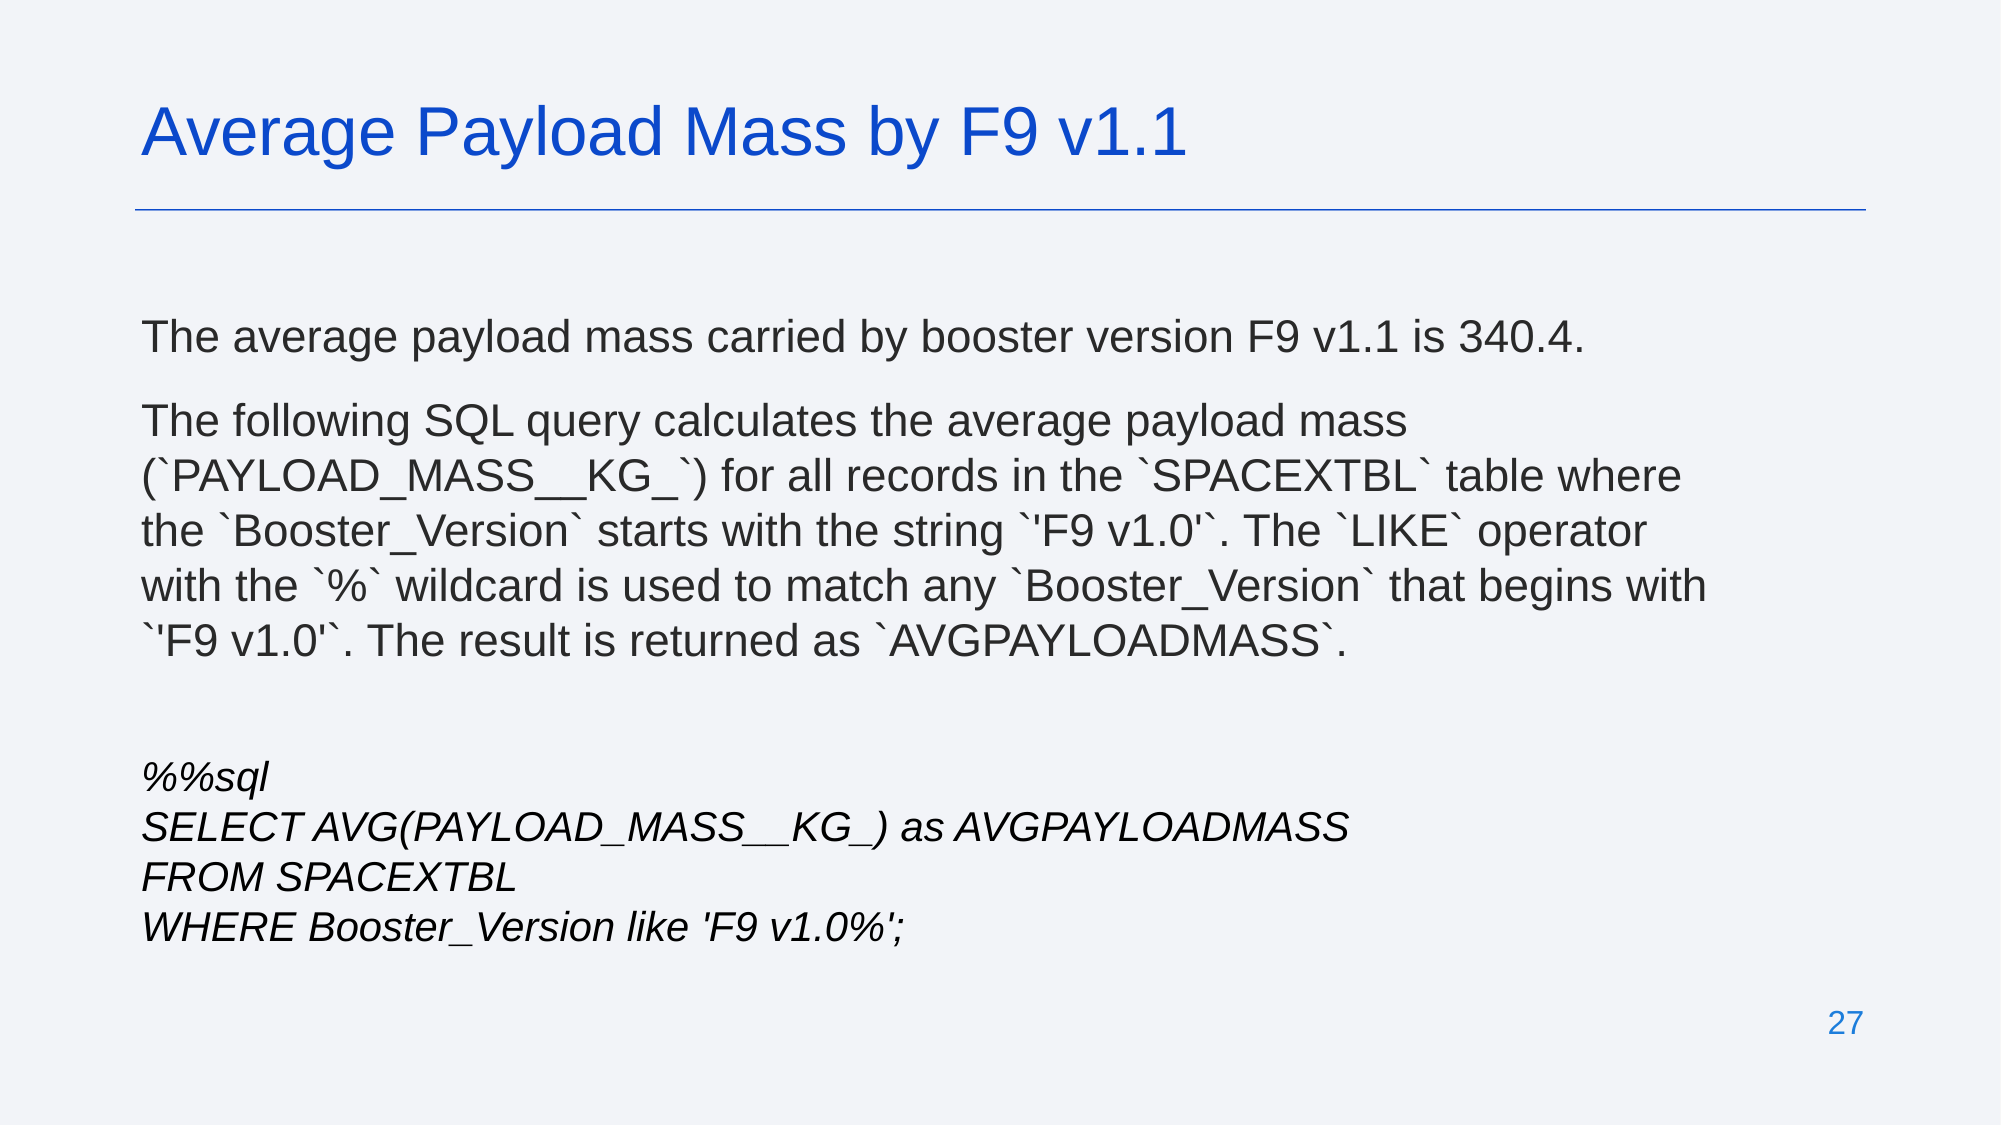

Average Payload Mass by F9 v1.1
The average payload mass carried by booster version F9 v1.1 is 340.4.
The following SQL query calculates the average payload mass (`PAYLOAD_MASS__KG_`) for all records in the `SPACEXTBL` table where the `Booster_Version` starts with the string `'F9 v1.0'`. The `LIKE` operator with the `%` wildcard is used to match any `Booster_Version` that begins with `'F9 v1.0'`. The result is returned as `AVGPAYLOADMASS`.

%%sql
SELECT AVG(PAYLOAD_MASS__KG_) as AVGPAYLOADMASS
FROM SPACEXTBL
WHERE Booster_Version like 'F9 v1.0%';
27